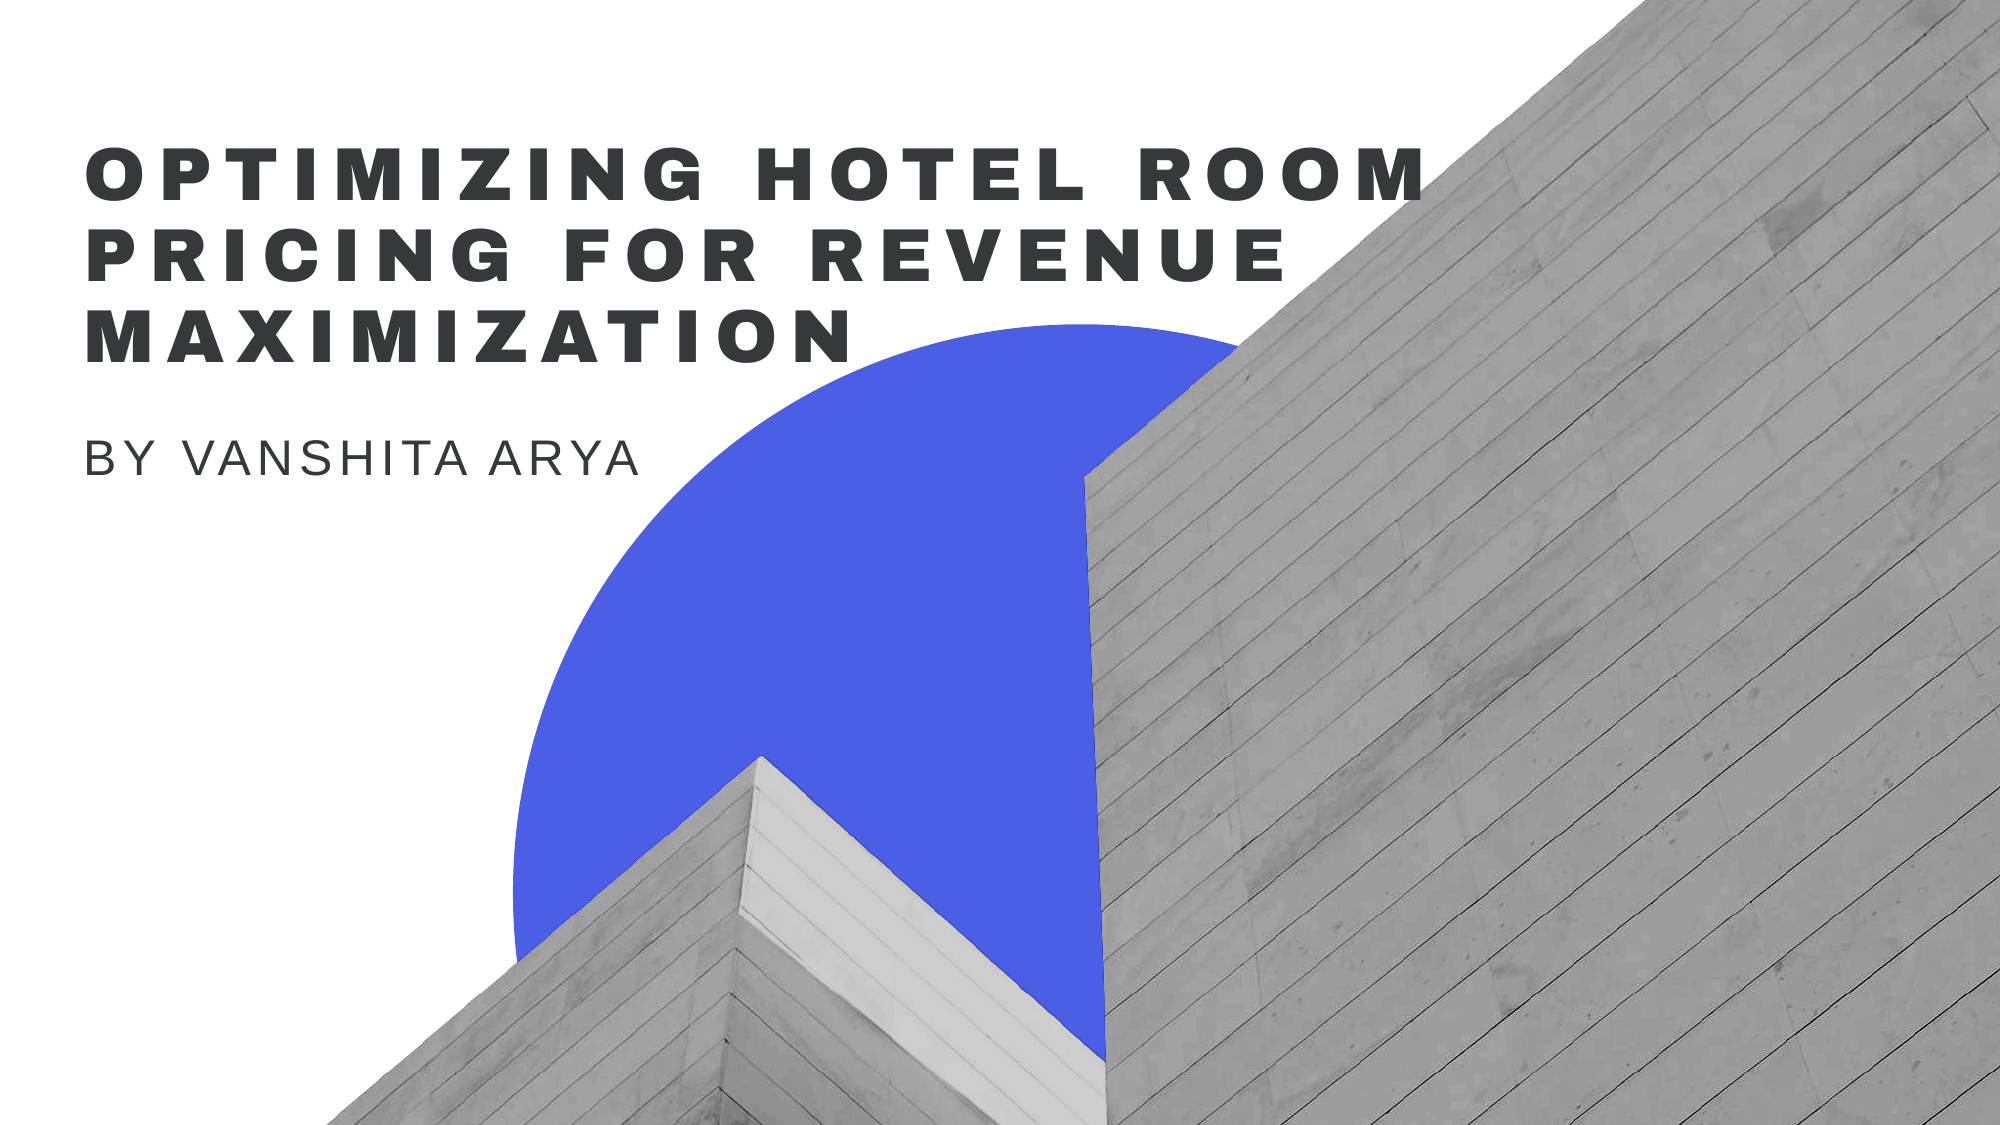

# Optimizing Hotel Room Pricing for Revenue Maximization
By Vanshita arya